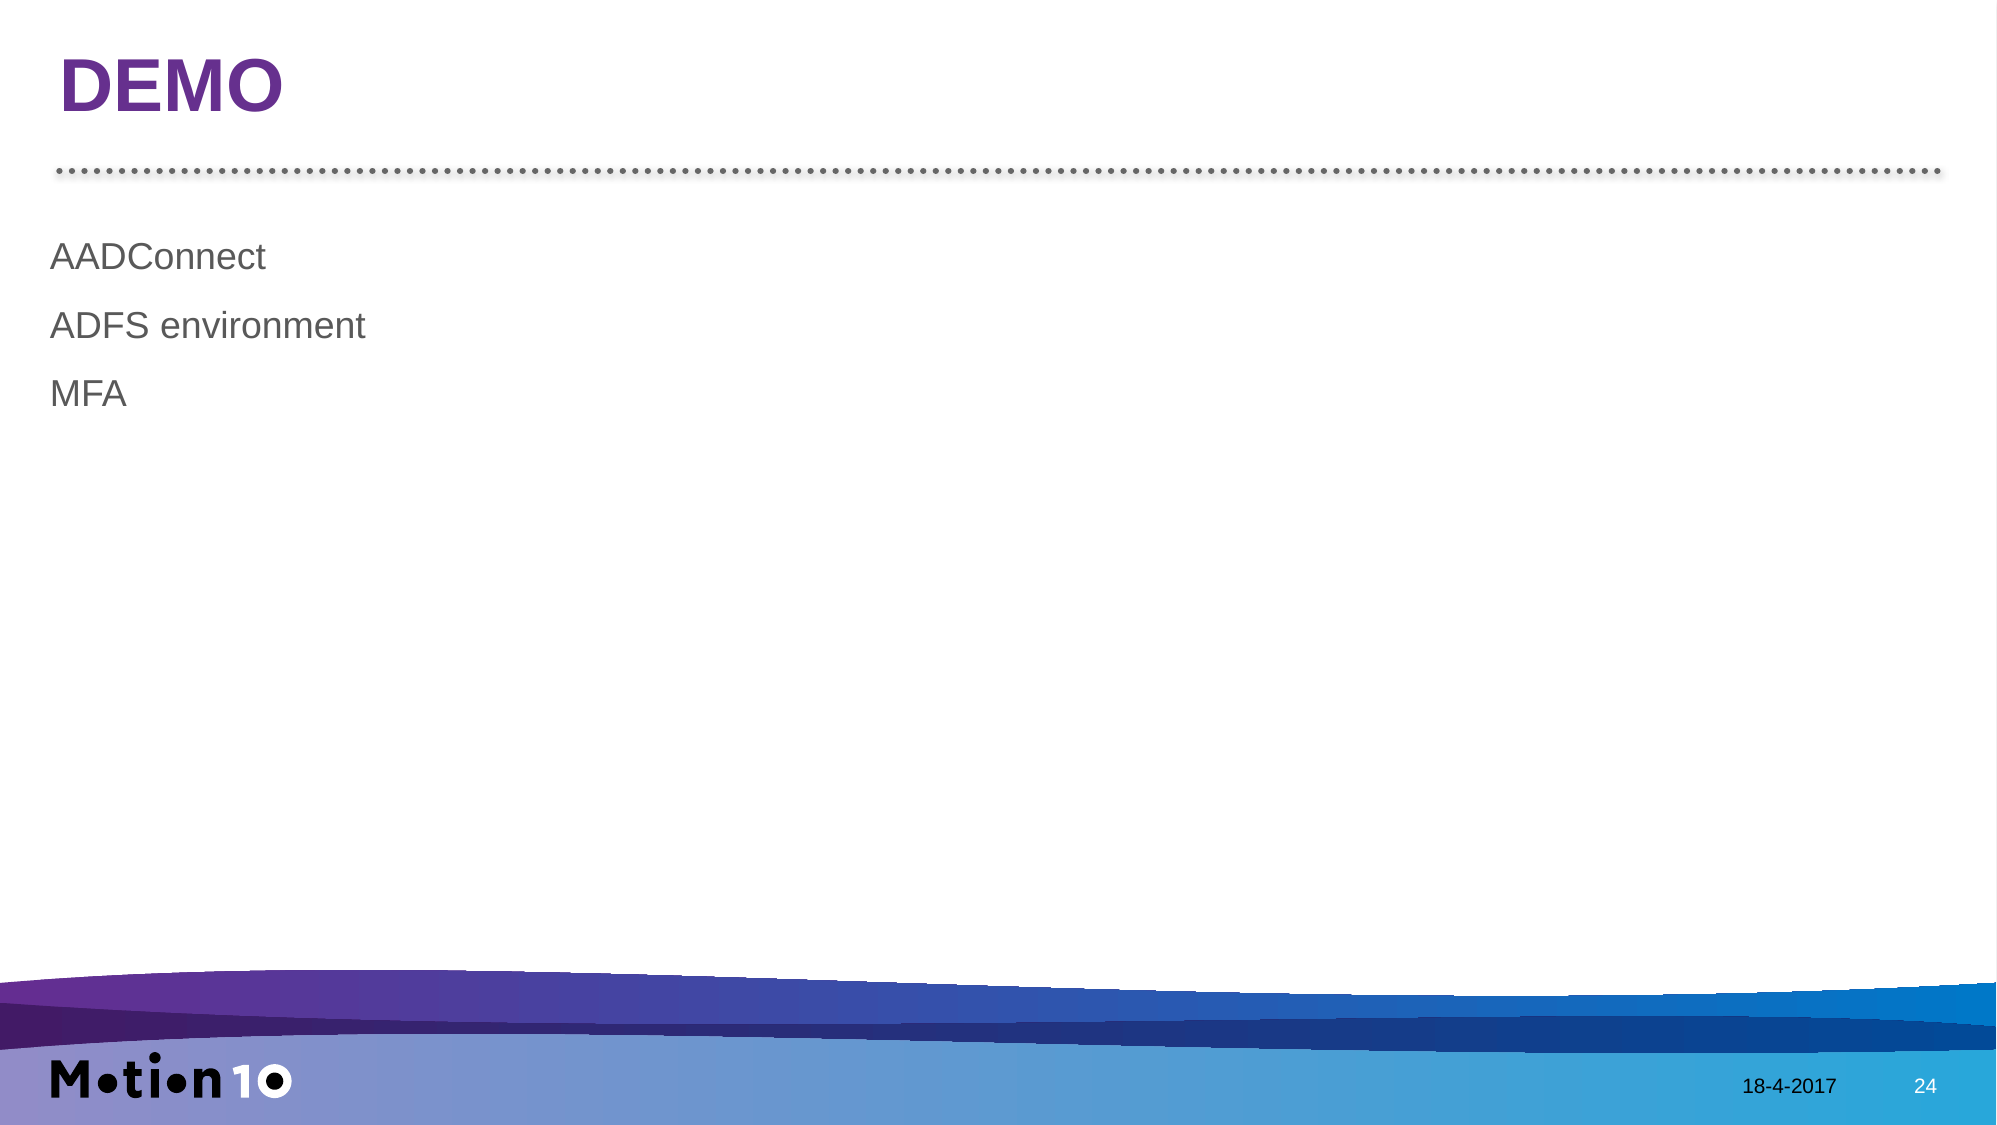

# DEMO
AADConnect
ADFS environment
MFA

18-4-2017
24